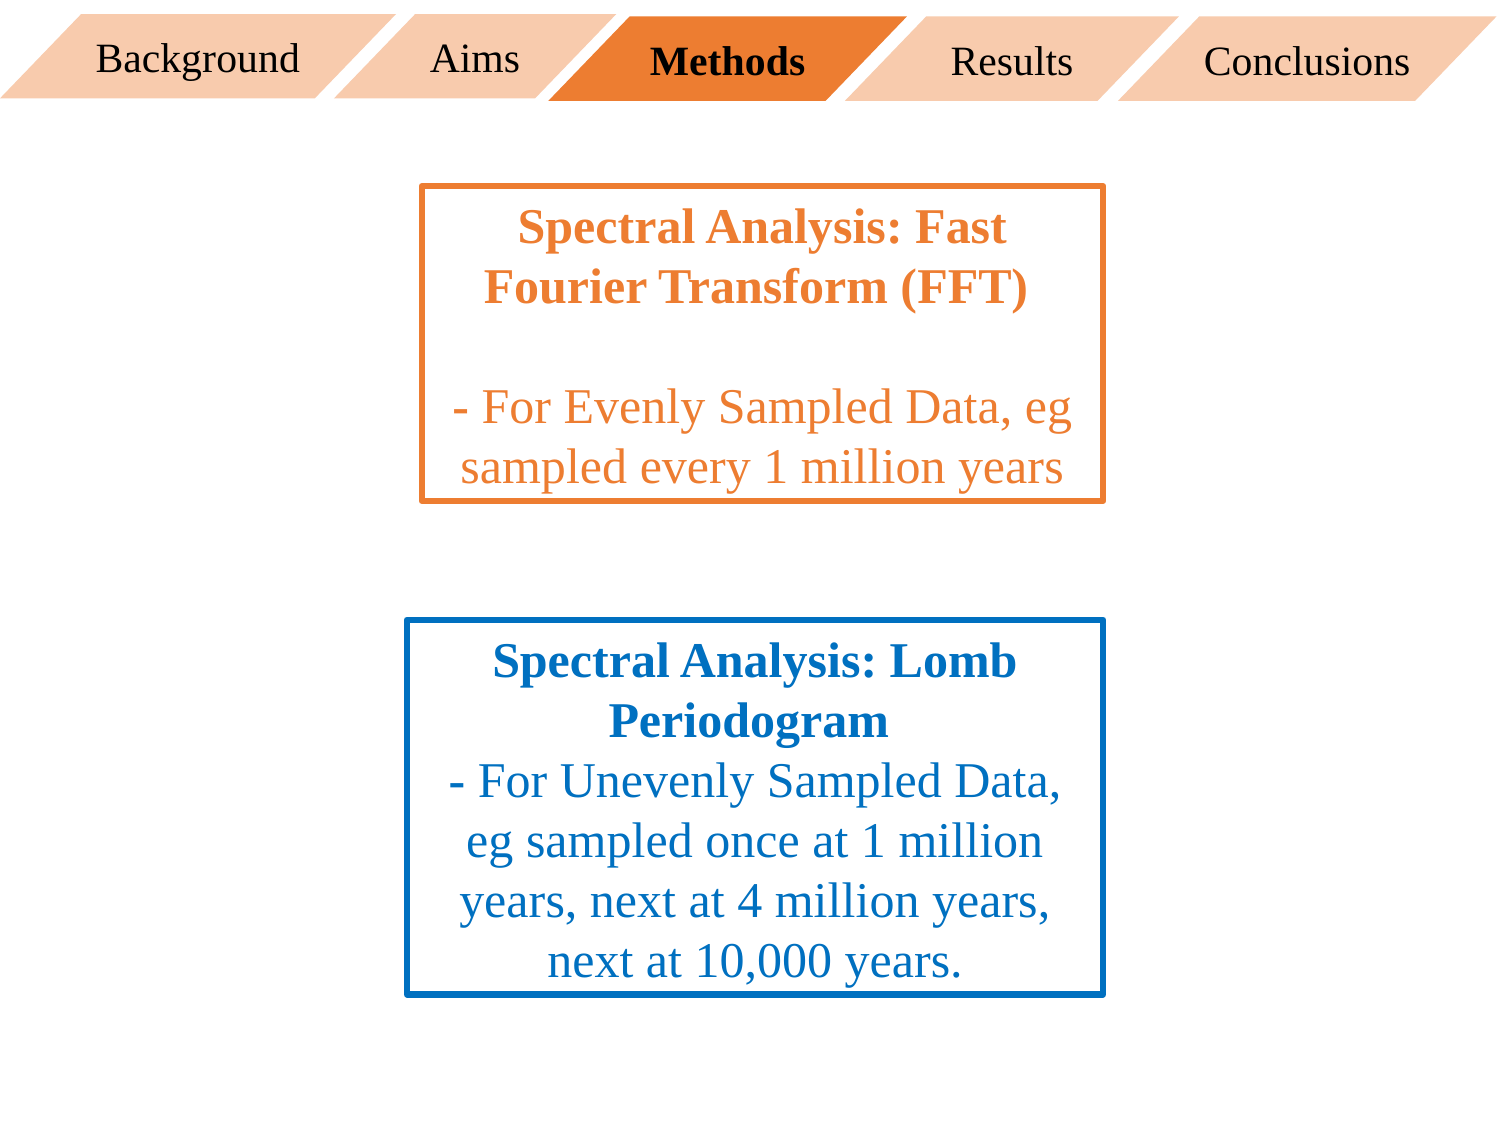

Background
Aims
Methods
Results
Conclusions
Spectral Analysis: Fast Fourier Transform (FFT)

- For Evenly Sampled Data, eg sampled every 1 million years
Spectral Analysis: Lomb Periodogram
- For Unevenly Sampled Data, eg sampled once at 1 million years, next at 4 million years, next at 10,000 years.